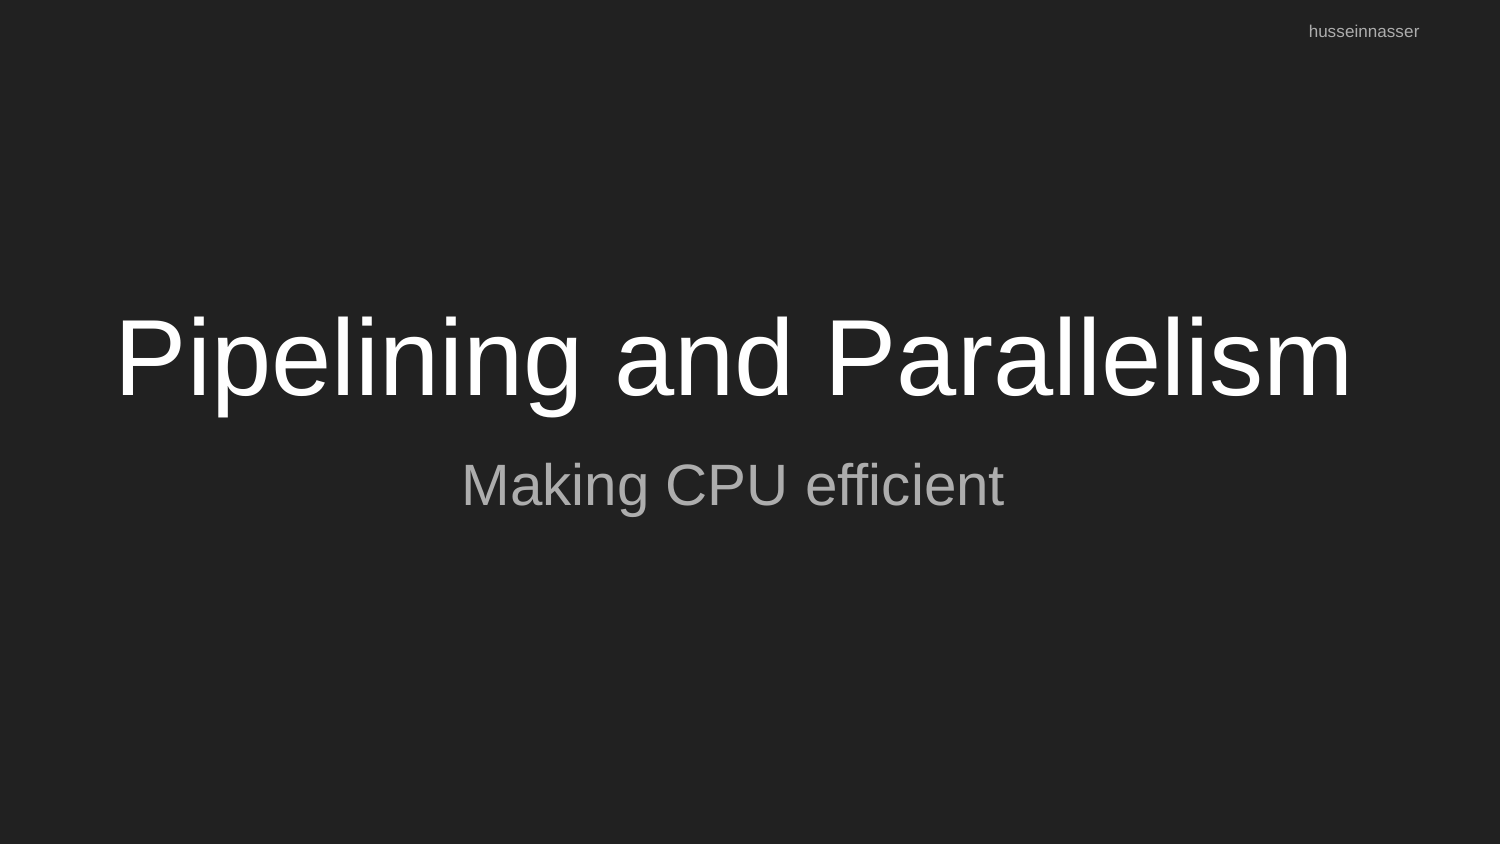

husseinnasser
# Pipelining and Parallelism
Making CPU efficient